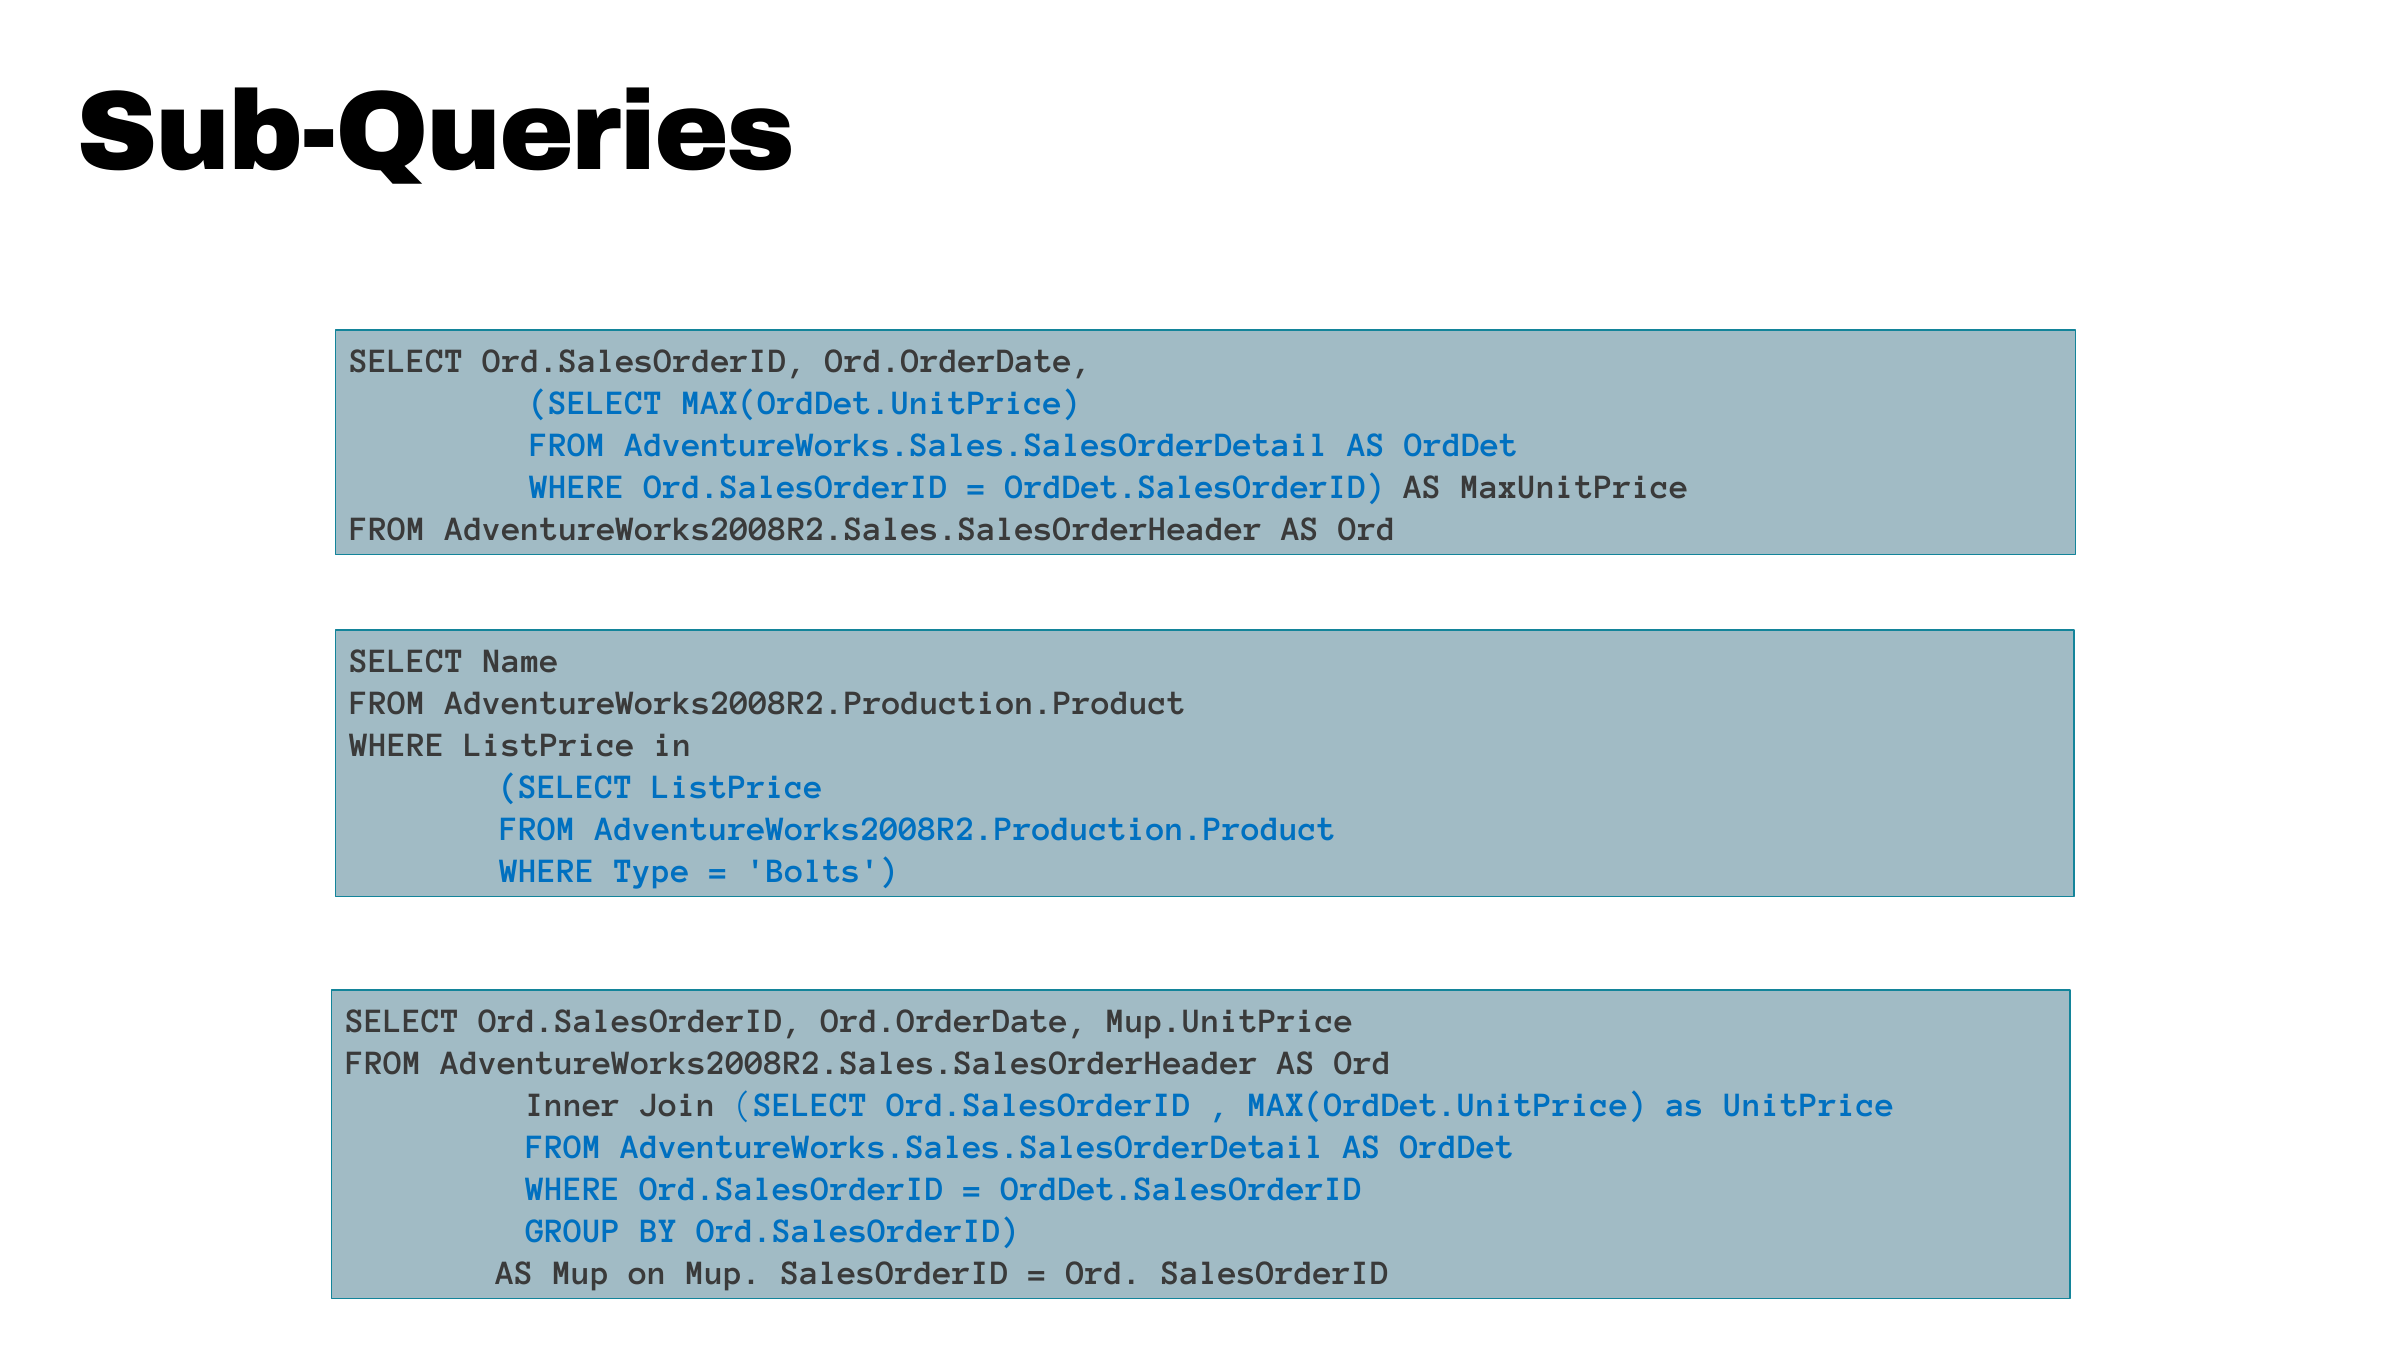

# Sub-Queries
SELECT Ord.SalesOrderID, Ord.OrderDate,
(SELECT MAX(OrdDet.UnitPrice)
FROM AdventureWorks.Sales.SalesOrderDetail AS OrdDet
WHERE Ord.SalesOrderID = OrdDet.SalesOrderID) AS MaxUnitPrice
FROM AdventureWorks2008R2.Sales.SalesOrderHeader AS Ord
SELECT Name
FROM AdventureWorks2008R2.Production.Product
WHERE ListPrice in
	(SELECT ListPrice
	FROM AdventureWorks2008R2.Production.Product
	WHERE Type = 'Bolts')
SELECT Ord.SalesOrderID, Ord.OrderDate, Mup.UnitPrice
FROM AdventureWorks2008R2.Sales.SalesOrderHeader AS Ord
Inner Join (SELECT Ord.SalesOrderID , MAX(OrdDet.UnitPrice) as UnitPrice
FROM AdventureWorks.Sales.SalesOrderDetail AS OrdDet
WHERE Ord.SalesOrderID = OrdDet.SalesOrderID
GROUP BY Ord.SalesOrderID)
	AS Mup on Mup. SalesOrderID = Ord. SalesOrderID